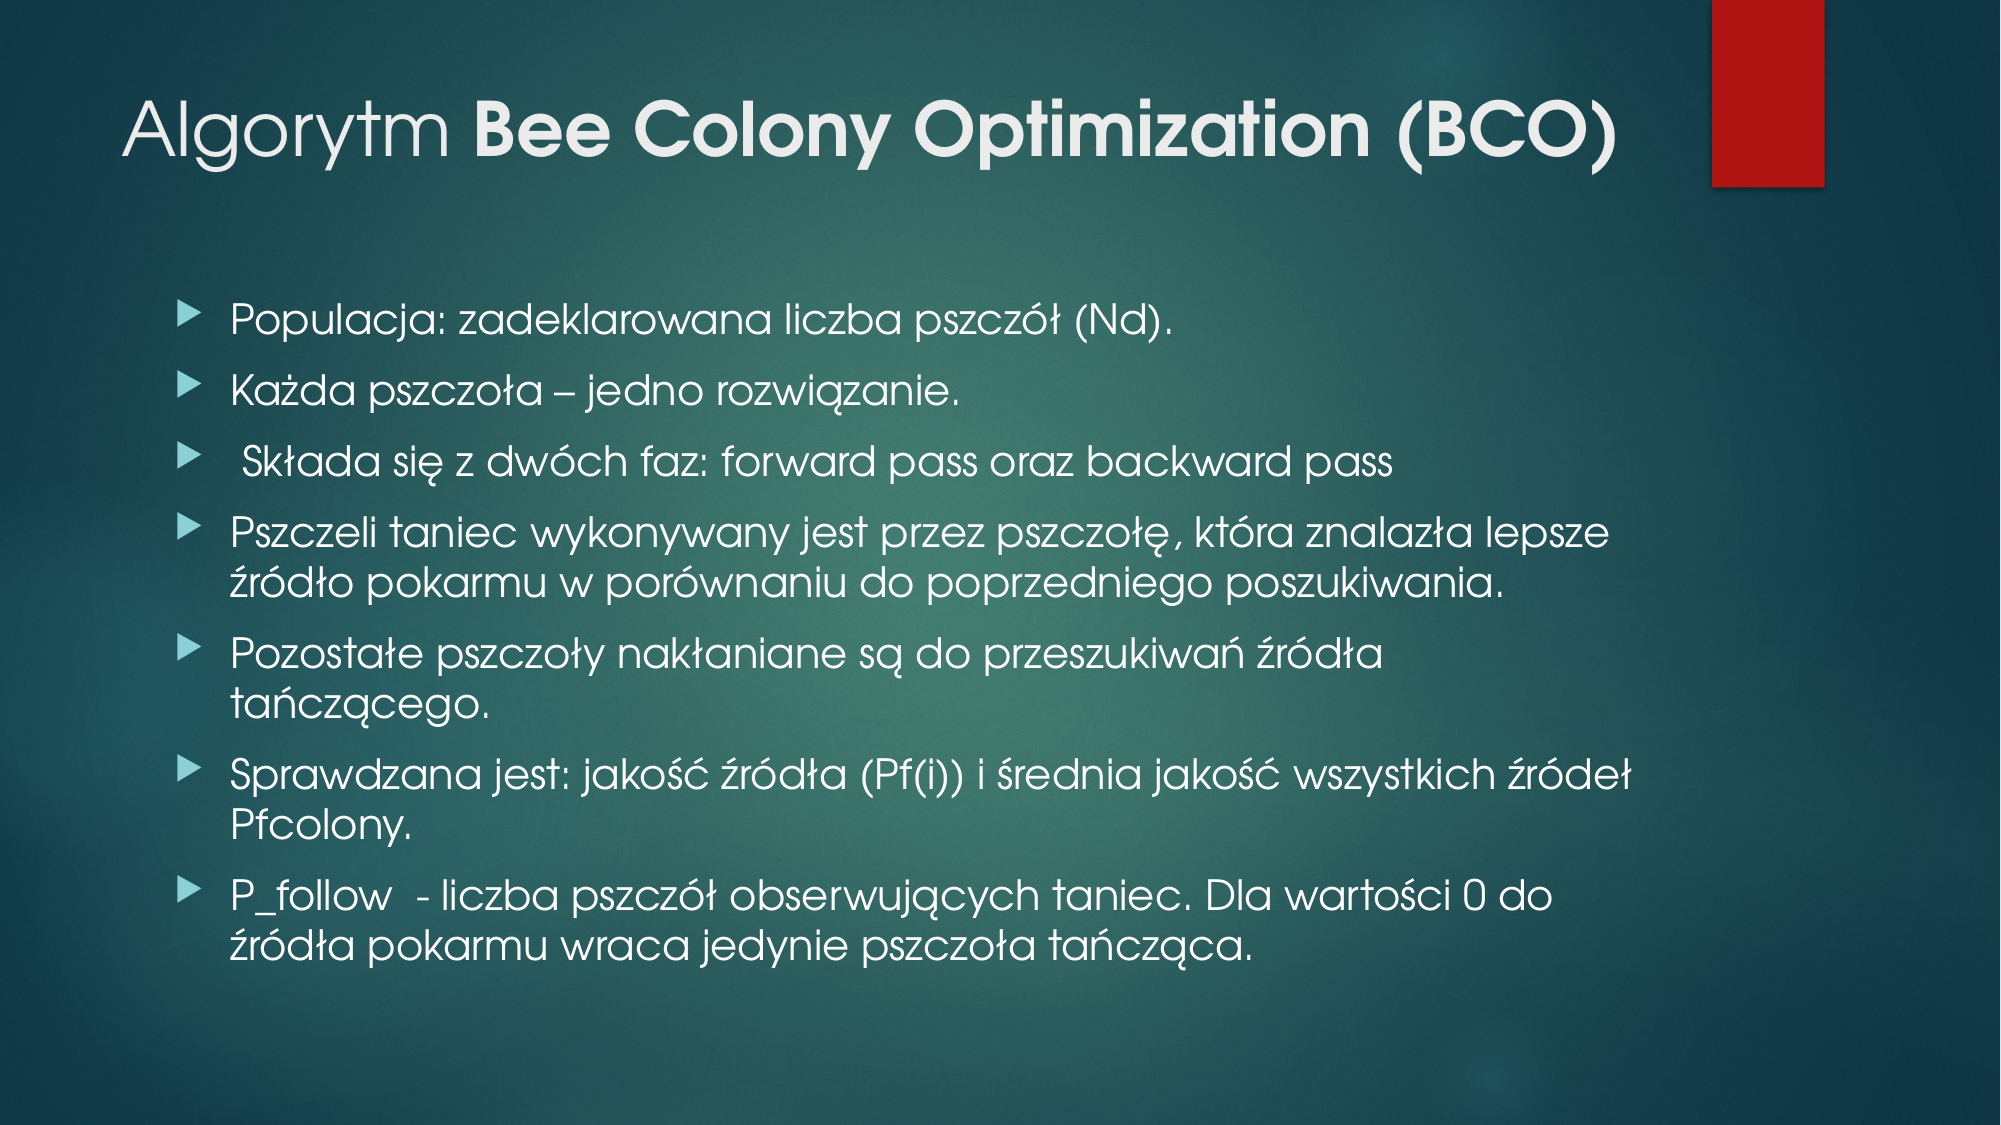

# Algorytm Bee Colony Optimization (BCO)
Populacja: zadeklarowana liczba pszczół (Nd).
Każda pszczoła – jedno rozwiązanie.
 Składa się z dwóch faz: forward pass oraz backward pass
Pszczeli taniec wykonywany jest przez pszczołę, która znalazła lepsze źródło pokarmu w porównaniu do poprzedniego poszukiwania.
Pozostałe pszczoły nakłaniane są do przeszukiwań źródła tańczącego.
Sprawdzana jest: jakość źródła (Pf(i)) i średnia jakość wszystkich źródeł Pfcolony.
P_follow  - liczba pszczół obserwujących taniec. Dla wartości 0 do źródła pokarmu wraca jedynie pszczoła tańcząca.